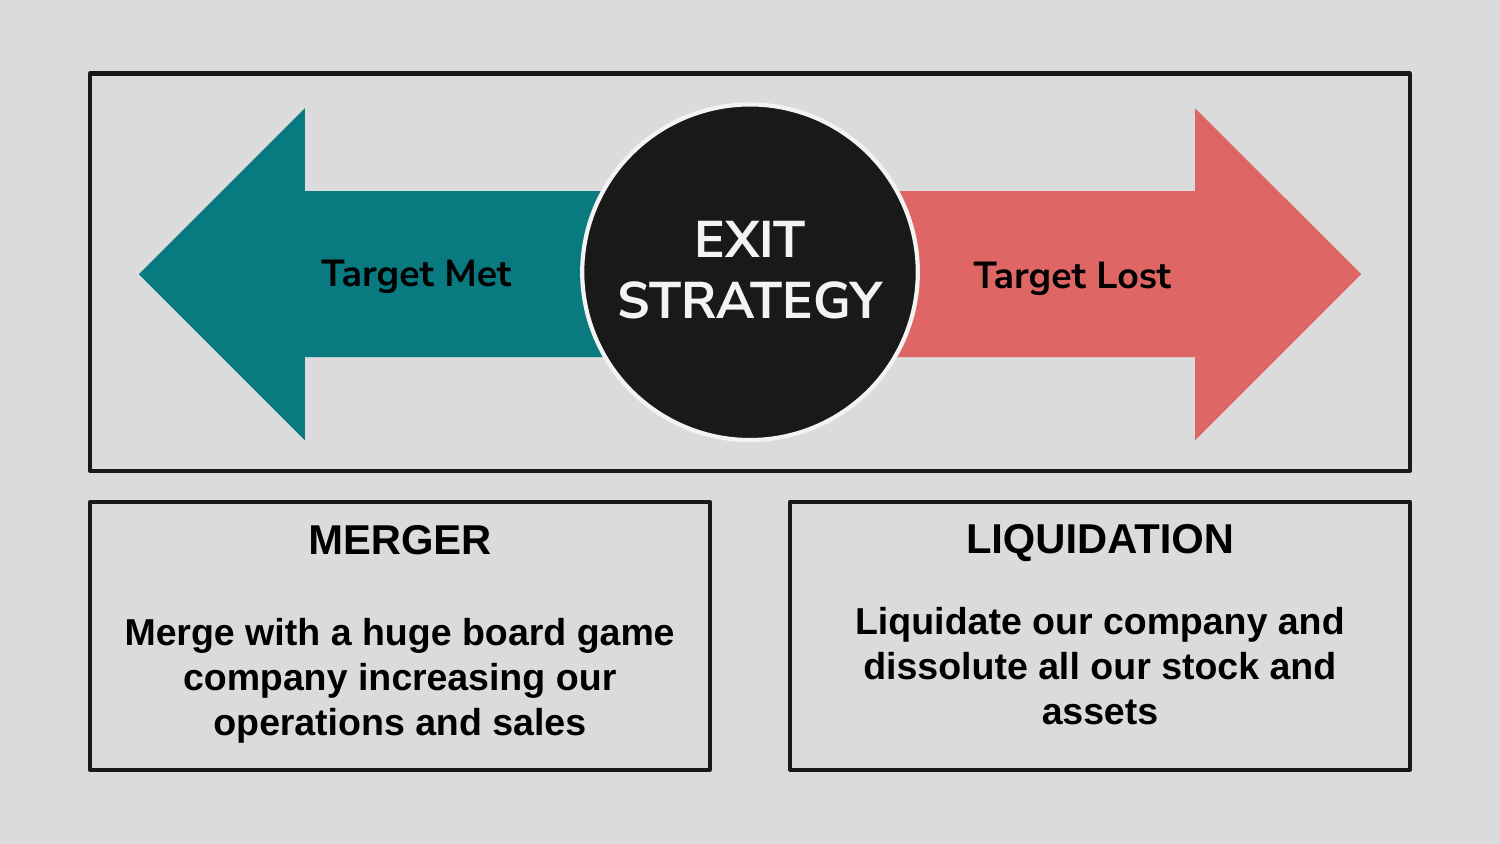

EXIT
STRATEGY
Target Met
Target Lost

LIQUIDATION

Liquidate our company and dissolute all our stock and assets
MERGER

Merge with a huge board game company increasing our operations and sales